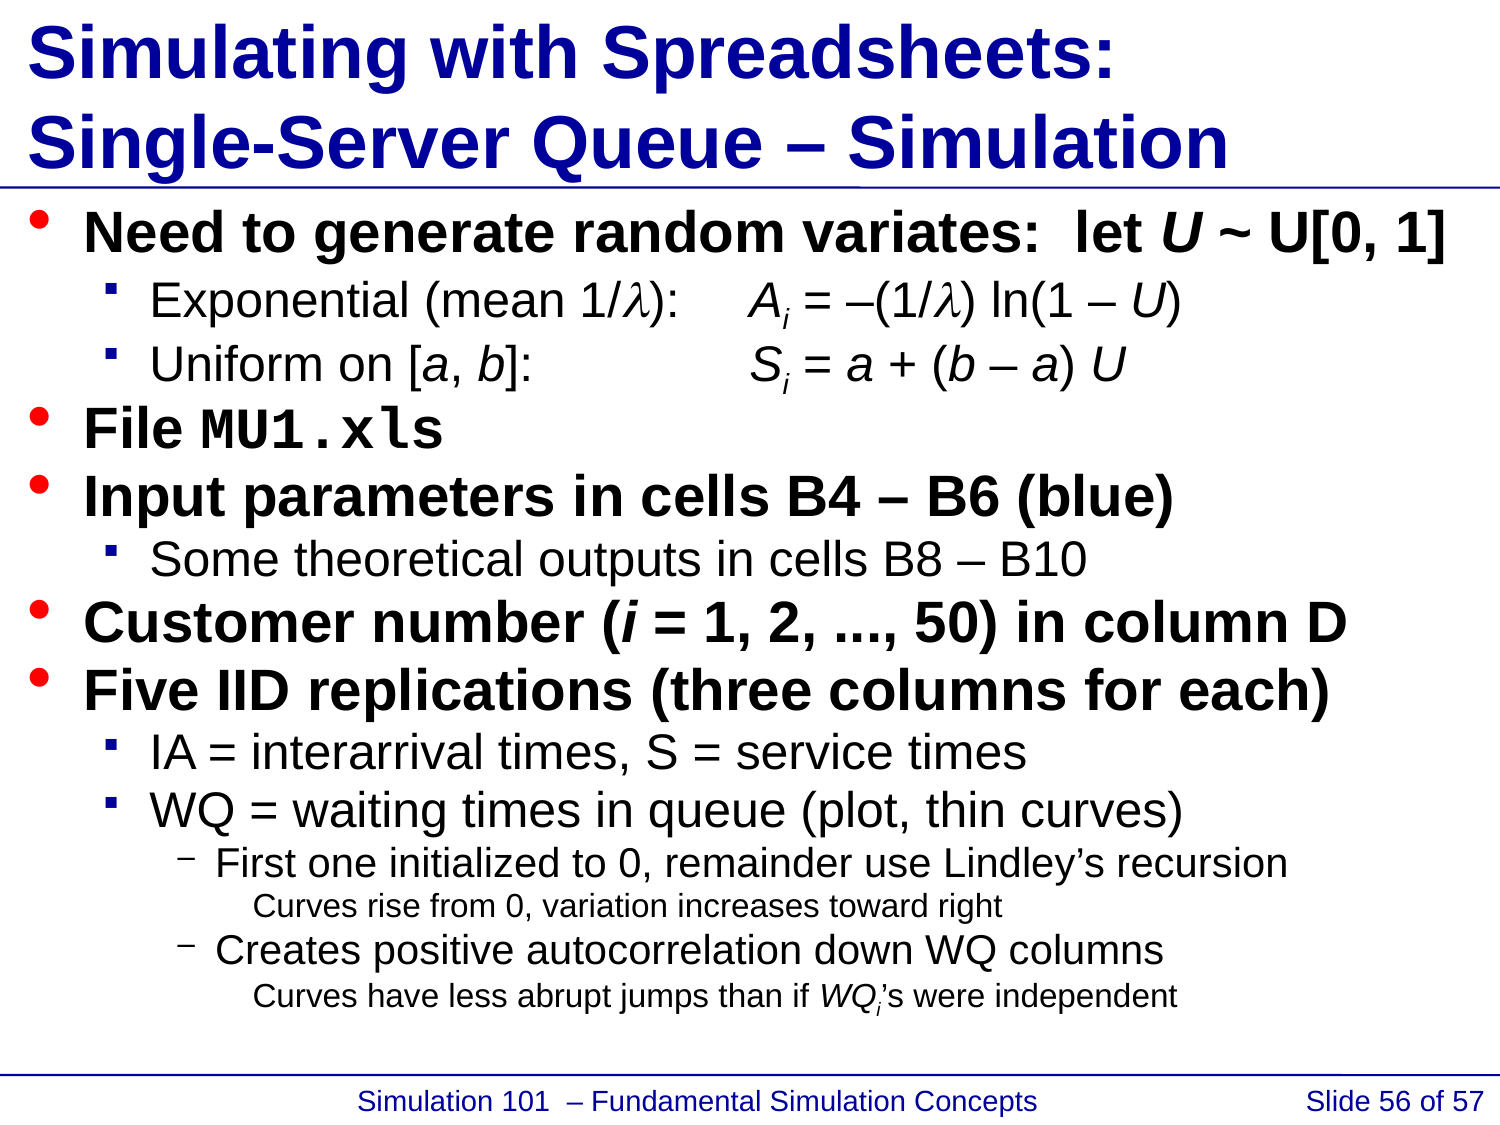

# Simulating with Spreadsheets: Single-Server Queue – Simulation
Need to generate random variates:  let U ~ U[0, 1]
Exponential (mean 1/λ):	Ai = –(1/λ) ln(1 – U)
Uniform on [a, b]:		Si = a + (b – a) U
File MU1.xls
Input parameters in cells B4 – B6 (blue)
Some theoretical outputs in cells B8 – B10
Customer number (i = 1, 2, ..., 50) in column D
Five IID replications (three columns for each)
IA = interarrival times, S = service times
WQ = waiting times in queue (plot, thin curves)
First one initialized to 0, remainder use Lindley’s recursion
Curves rise from 0, variation increases toward right
Creates positive autocorrelation down WQ columns
Curves have less abrupt jumps than if WQi’s were independent

 Simulation 101  – Fundamental Simulation Concepts
Slide 56 of 57